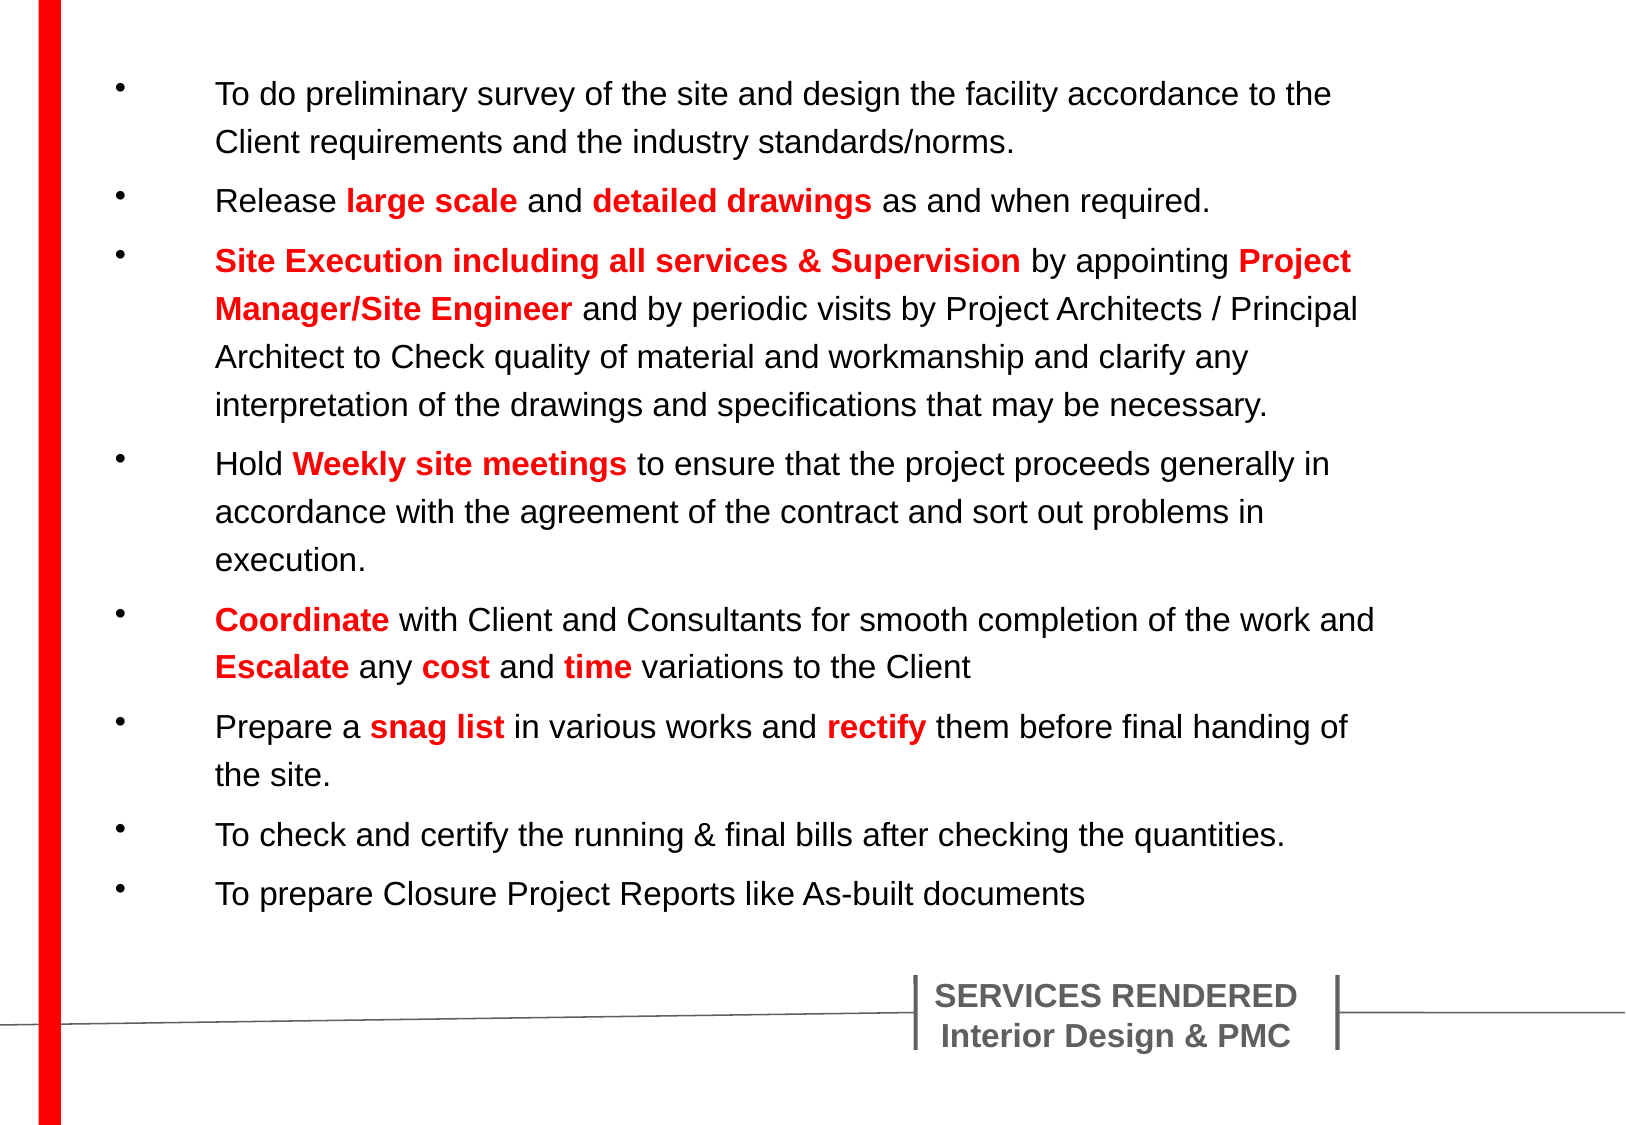

To do preliminary survey of the site and design the facility accordance to the Client requirements and the industry standards/norms.
Release large scale and detailed drawings as and when required.
Site Execution including all services & Supervision by appointing Project Manager/Site Engineer and by periodic visits by Project Architects / Principal Architect to Check quality of material and workmanship and clarify any interpretation of the drawings and specifications that may be necessary.
Hold Weekly site meetings to ensure that the project proceeds generally in accordance with the agreement of the contract and sort out problems in execution.
Coordinate with Client and Consultants for smooth completion of the work and Escalate any cost and time variations to the Client
Prepare a snag list in various works and rectify them before final handing of the site.
To check and certify the running & final bills after checking the quantities.
To prepare Closure Project Reports like As-built documents

SERVICES RENDERED
Interior Design & PMC